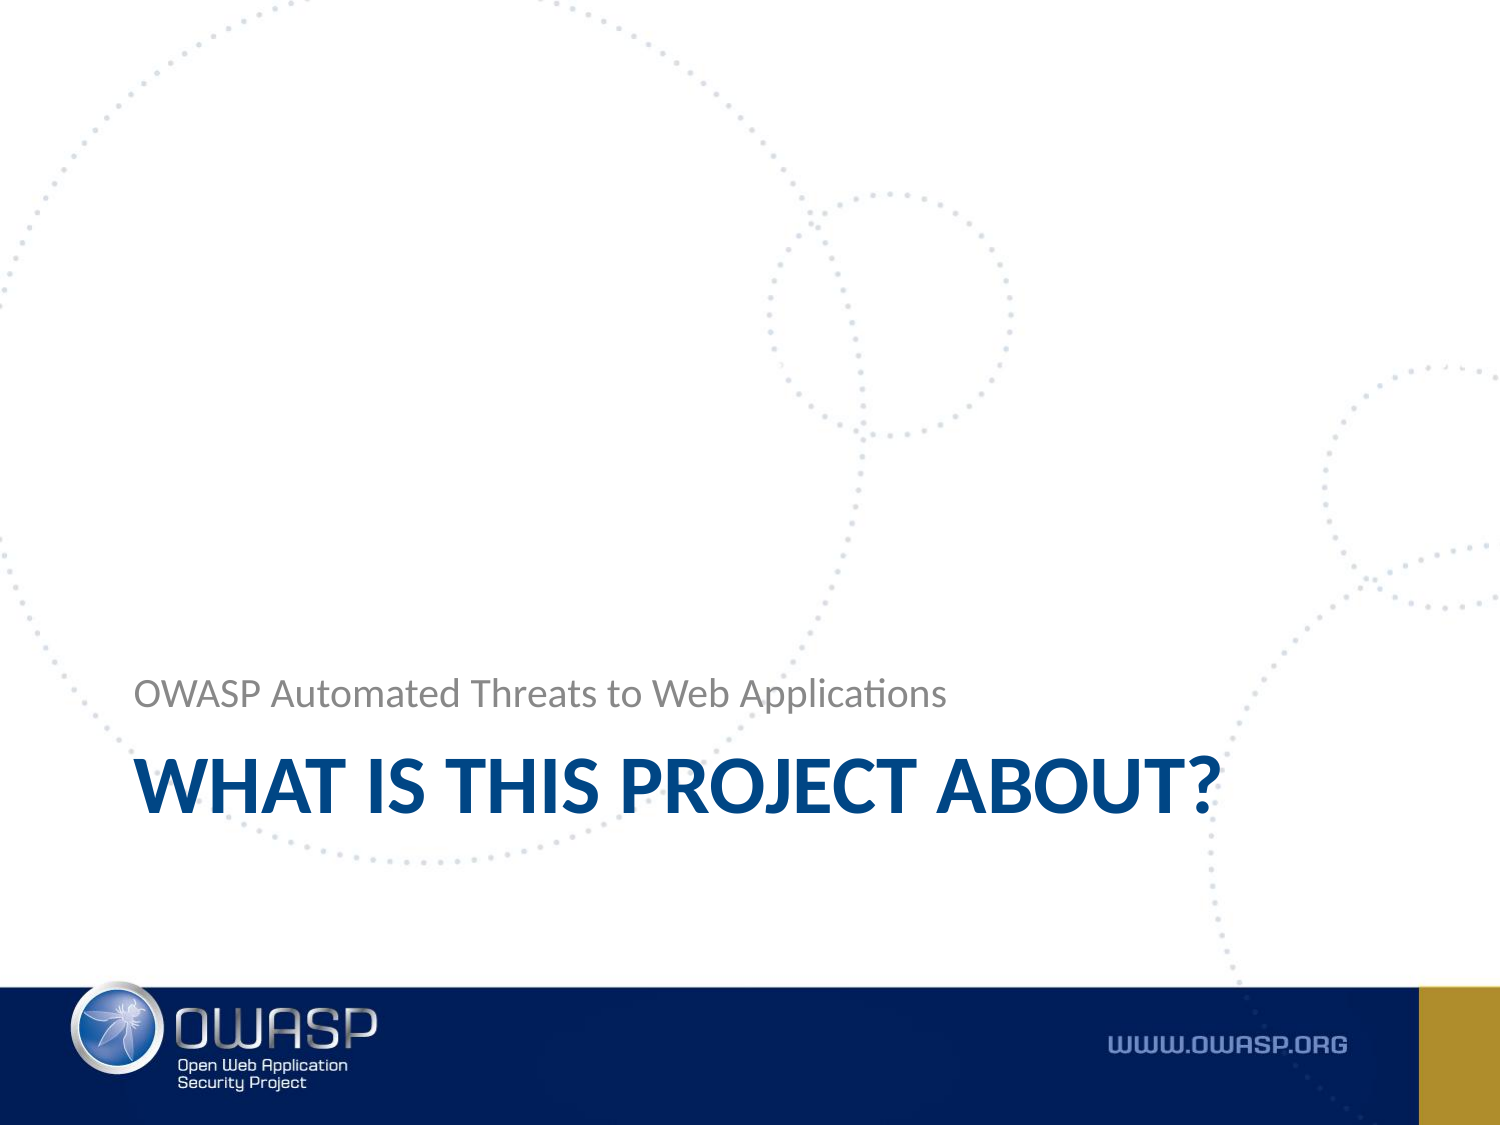

OWASP Automated Threats to Web Applications
# WHAT IS THIS PROJECT ABOUT?